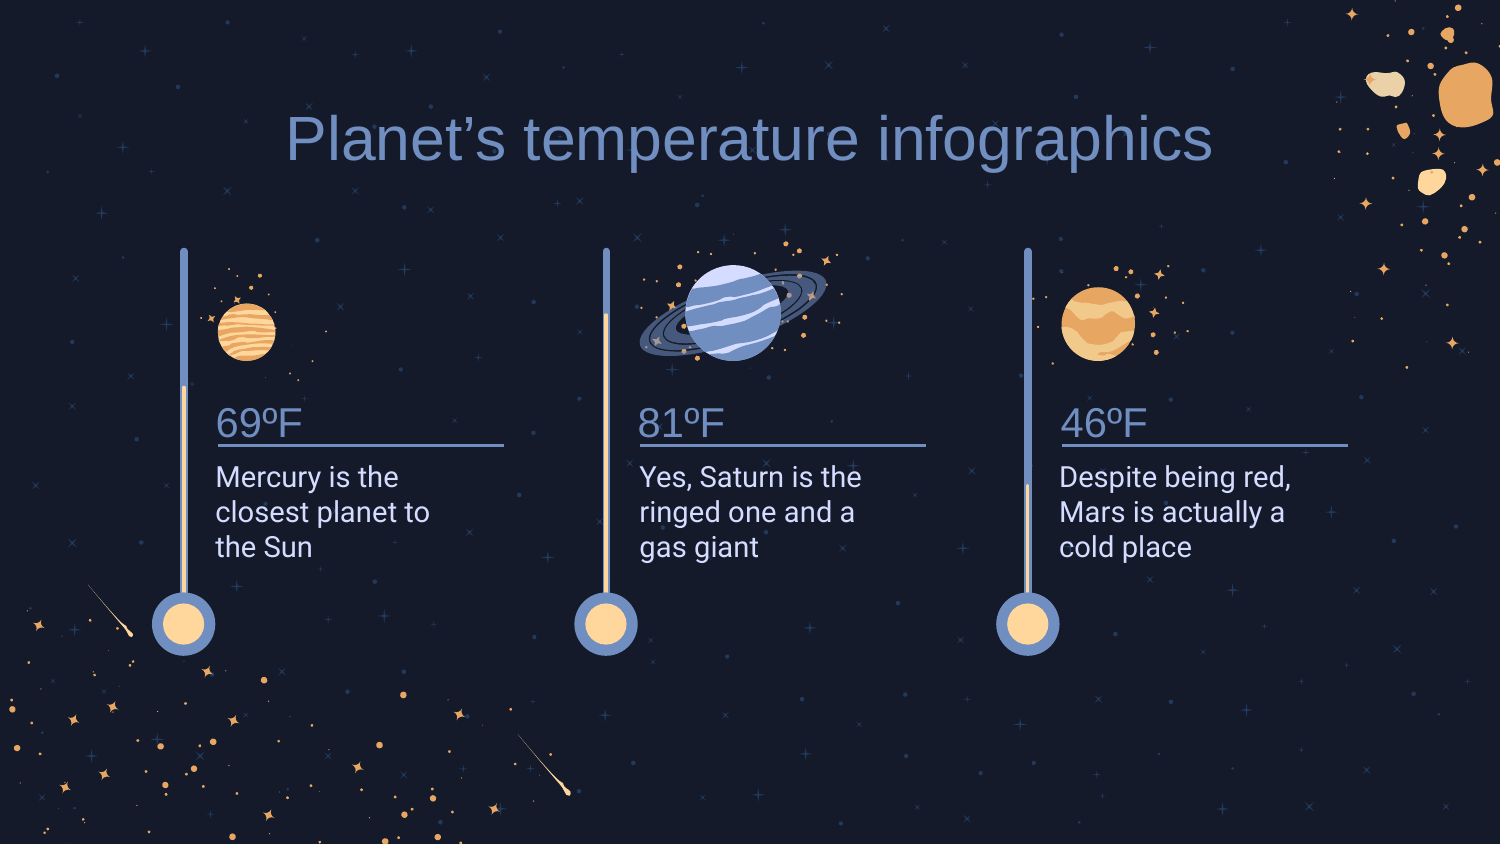

# Planet’s temperature infographics

69ºF
81ºF
46ºF
Mercury is the closest planet to the Sun
Yes, Saturn is the ringed one and a gas giant
Despite being red, Mars is actually a cold place